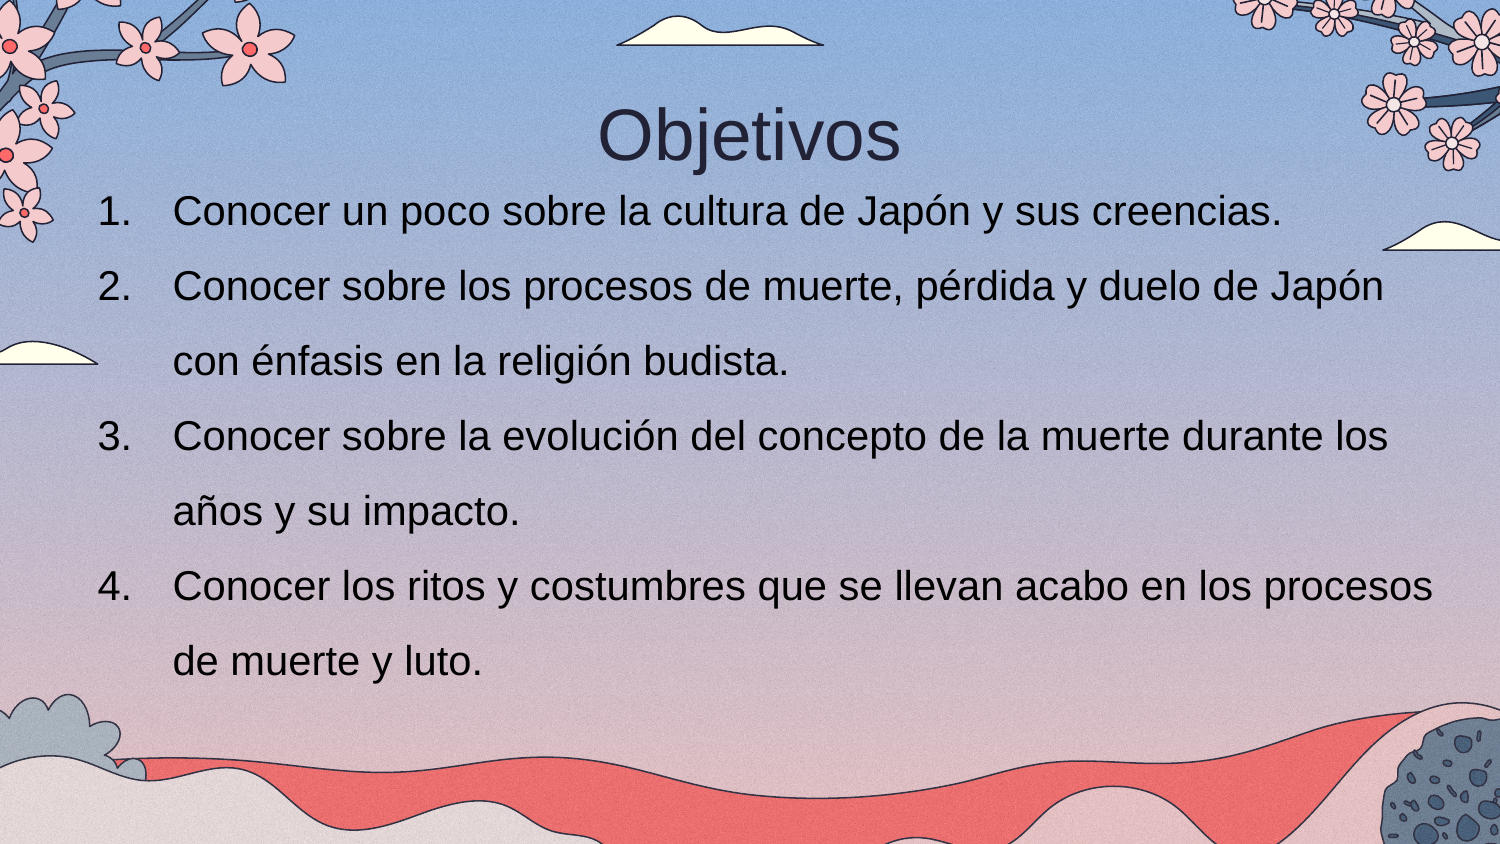

# Objetivos

Conocer un poco sobre la cultura de Japón y sus creencias.
Conocer sobre los procesos de muerte, pérdida y duelo de Japón con énfasis en la religión budista.
Conocer sobre la evolución del concepto de la muerte durante los años y su impacto.
Conocer los ritos y costumbres que se llevan acabo en los procesos de muerte y luto.